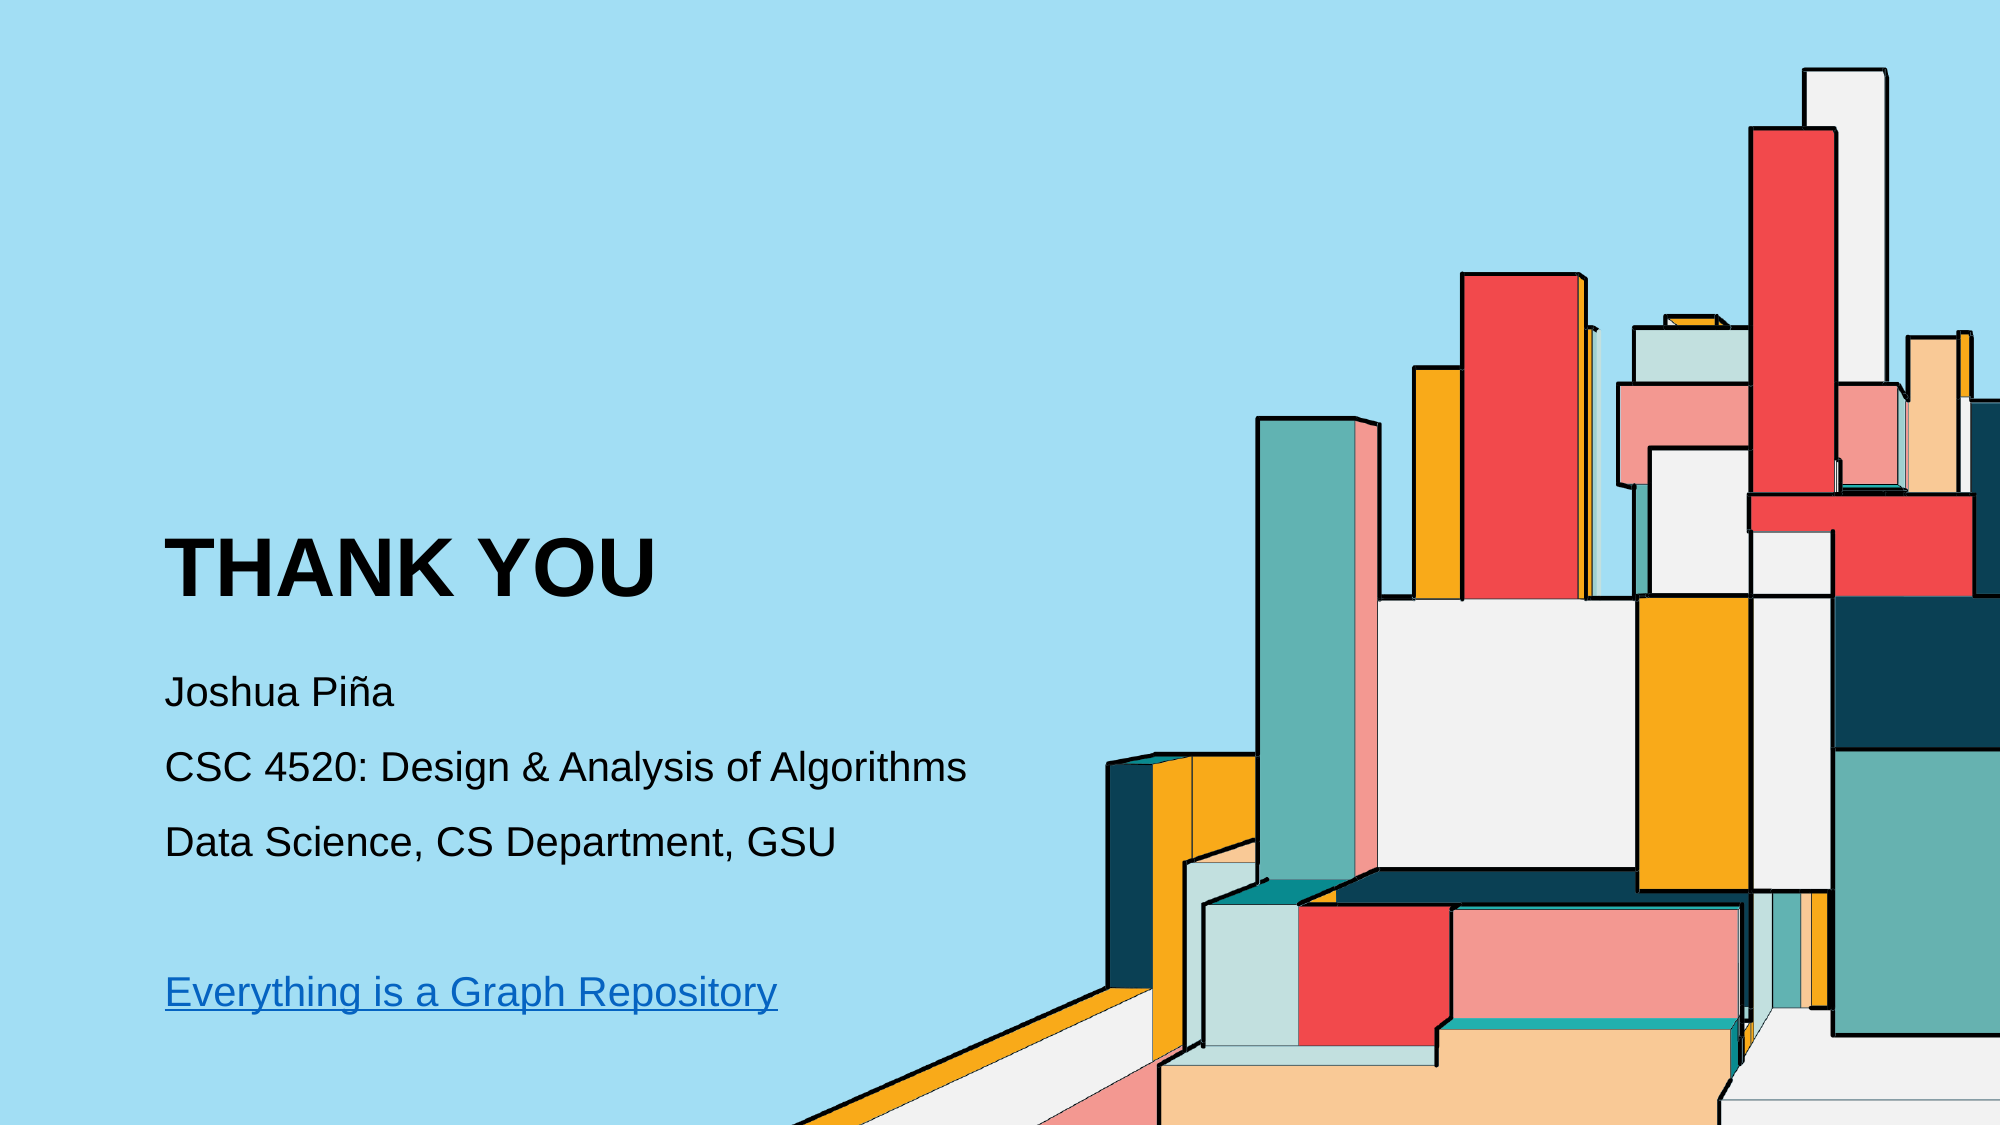

# Thank you
Joshua Piña
CSC 4520: Design & Analysis of Algorithms
Data Science, CS Department, GSU

Everything is a Graph Repository